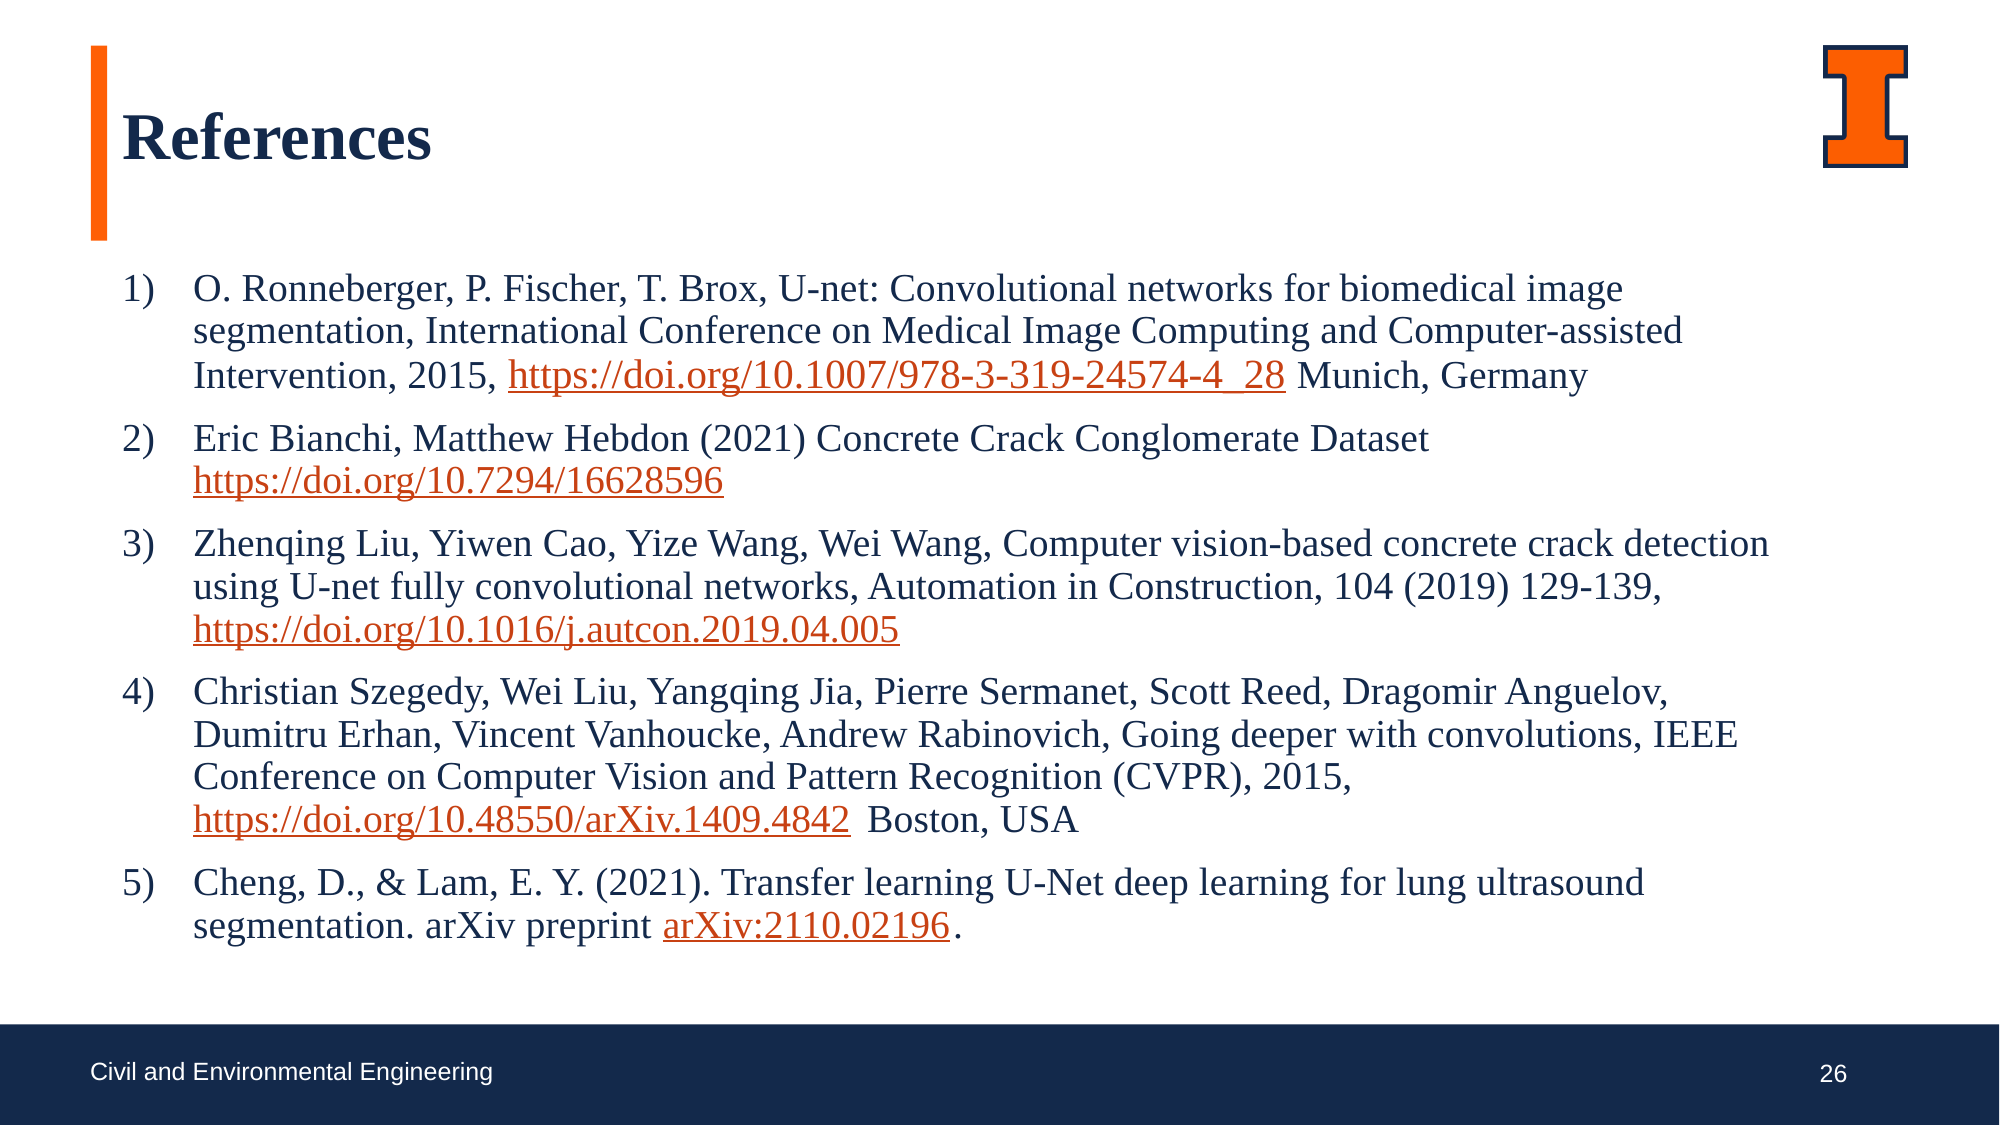

References
O. Ronneberger, P. Fischer, T. Brox, U-net: Convolutional networks for biomedical image segmentation, International Conference on Medical Image Computing and Computer-assisted Intervention, 2015, https://doi.org/10.1007/978-3-319-24574-4_28 Munich, Germany
Eric Bianchi, Matthew Hebdon (2021) Concrete Crack Conglomerate Dataset https://doi.org/10.7294/16628596
Zhenqing Liu, Yiwen Cao, Yize Wang, Wei Wang, Computer vision-based concrete crack detection using U-net fully convolutional networks, Automation in Construction, 104 (2019) 129-139, https://doi.org/10.1016/j.autcon.2019.04.005
Christian Szegedy, Wei Liu, Yangqing Jia, Pierre Sermanet, Scott Reed, Dragomir Anguelov, Dumitru Erhan, Vincent Vanhoucke, Andrew Rabinovich, Going deeper with convolutions, IEEE Conference on Computer Vision and Pattern Recognition (CVPR), 2015,  https://doi.org/10.48550/arXiv.1409.4842 Boston, USA
Cheng, D., & Lam, E. Y. (2021). Transfer learning U-Net deep learning for lung ultrasound segmentation. arXiv preprint arXiv:2110.02196.

Civil and Environmental Engineering
26